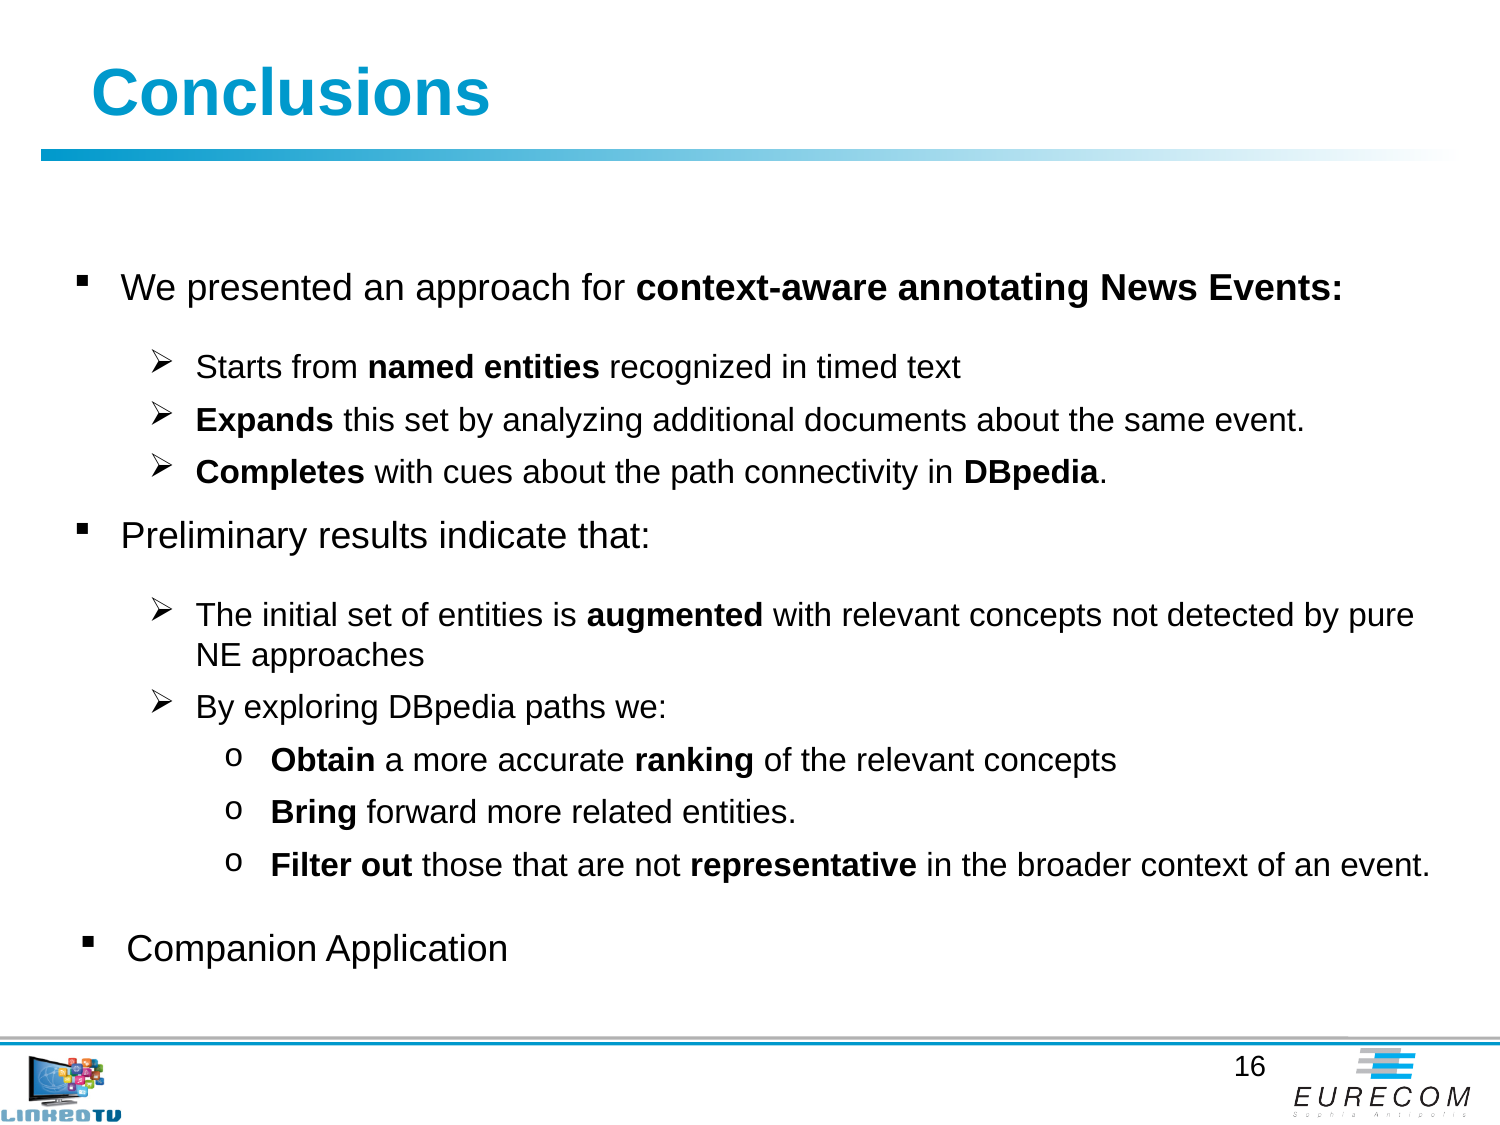

Conclusions
We presented an approach for context-aware annotating News Events:
Starts from named entities recognized in timed text
Expands this set by analyzing additional documents about the same event.
Completes with cues about the path connectivity in DBpedia.
Preliminary results indicate that:
The initial set of entities is augmented with relevant concepts not detected by pure NE approaches
By exploring DBpedia paths we:
Obtain a more accurate ranking of the relevant concepts
Bring forward more related entities.
Filter out those that are not representative in the broader context of an event.
Companion Application
16